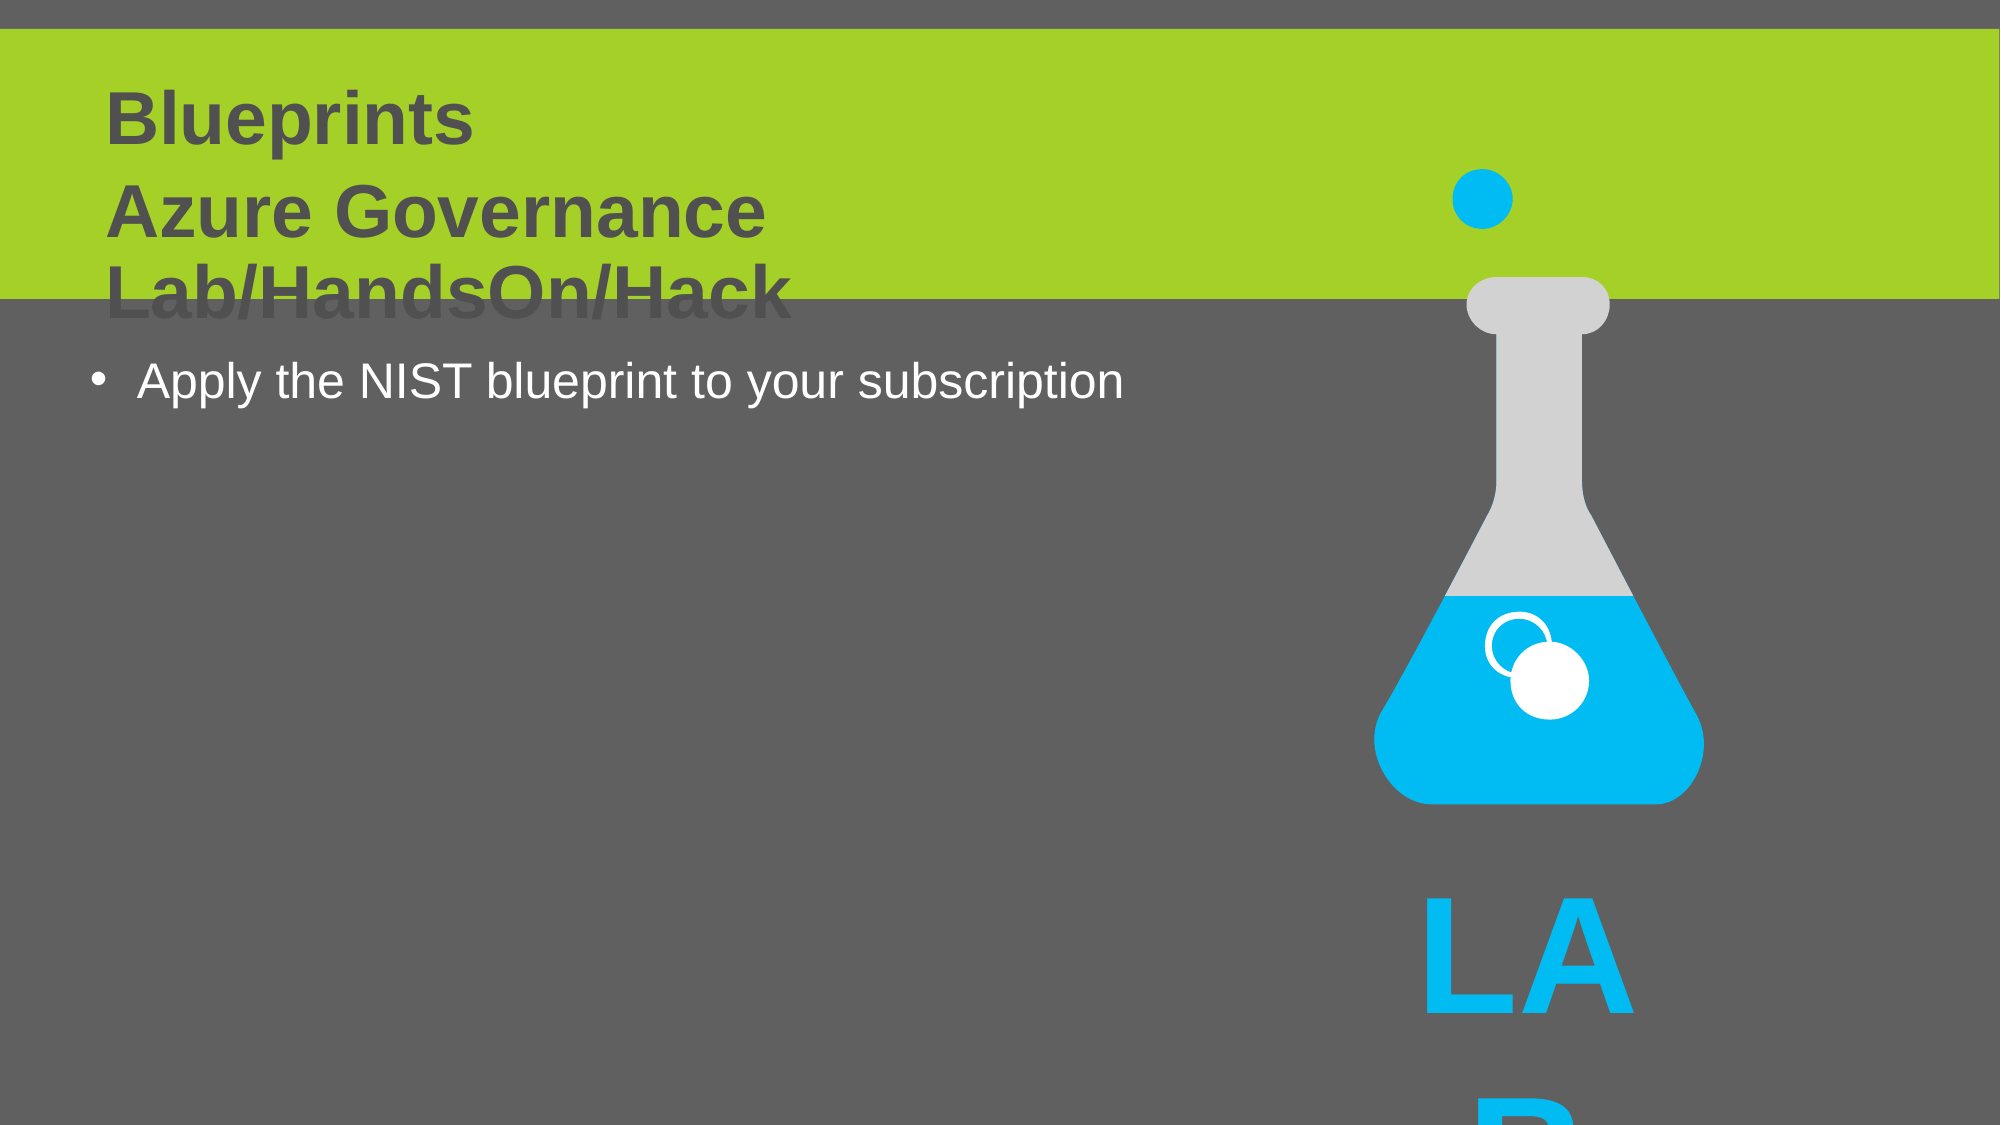

Blueprints
Azure Governance Lab/HandsOn/Hack
Apply the NIST blueprint to your subscription